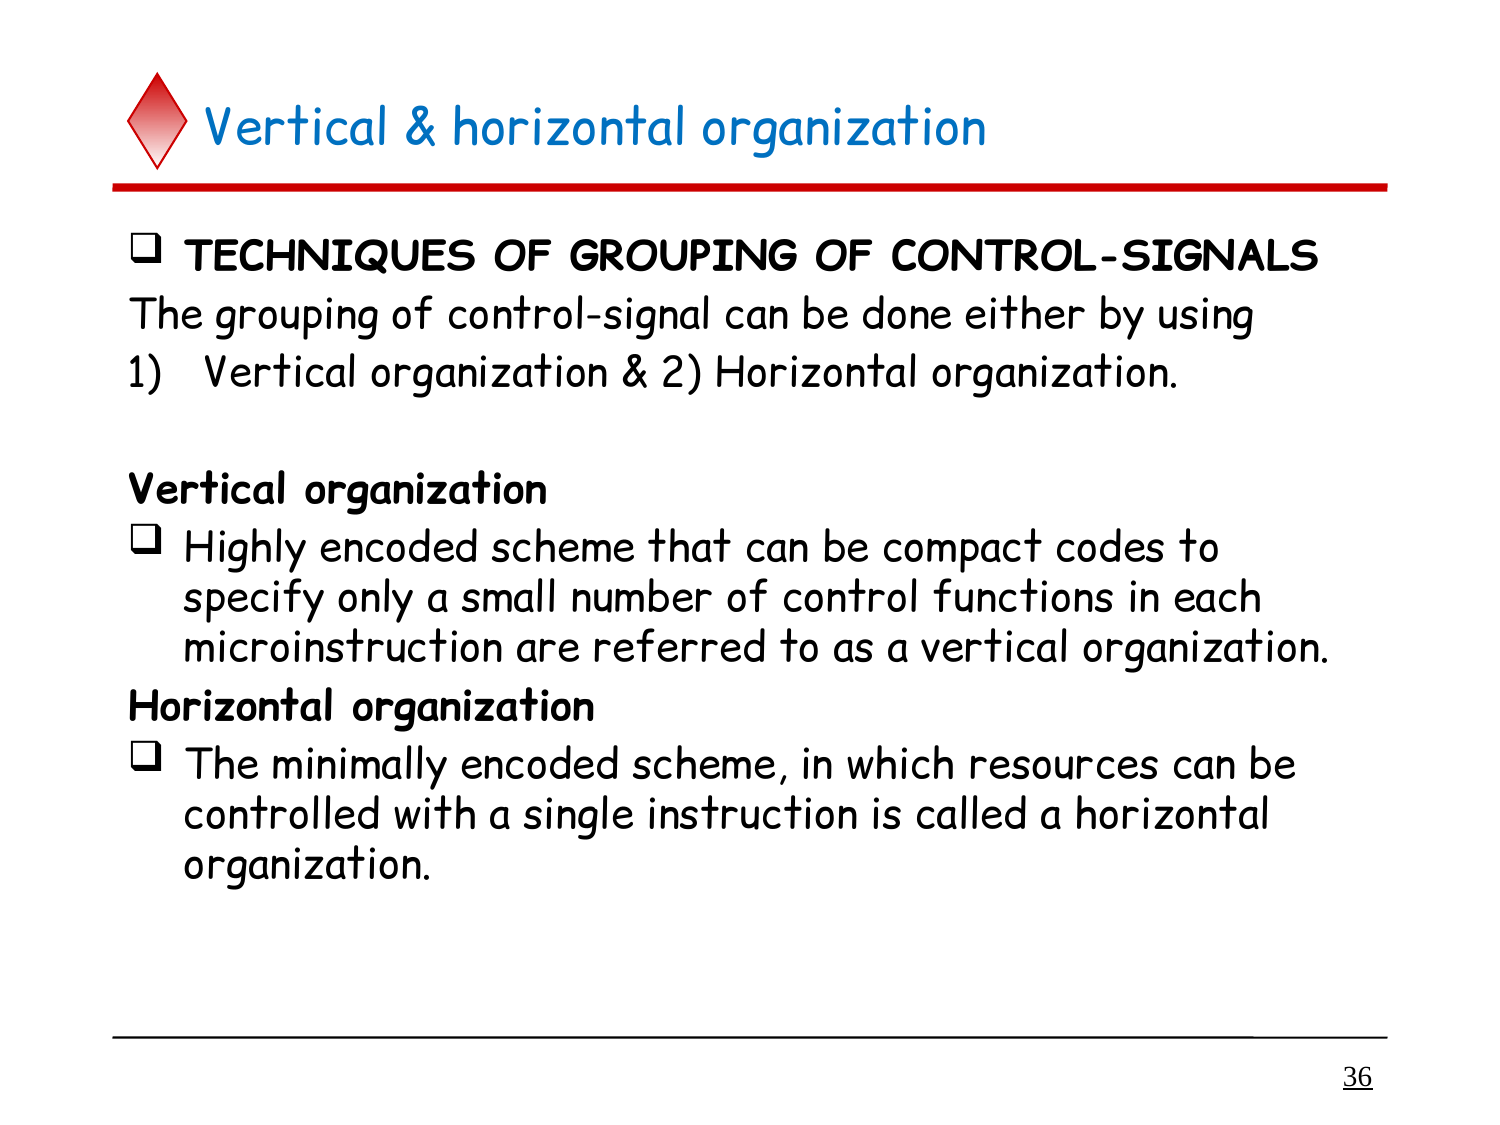

# Vertical & horizontal organization
TECHNIQUES OF GROUPING OF CONTROL-SIGNALS
The grouping of control-signal can be done either by using
Vertical organization & 2) Horizontal organization.

Vertical organization
Highly encoded scheme that can be compact codes to specify only a small number of control functions in each microinstruction are referred to as a vertical organization.
Horizontal organization
The minimally encoded scheme, in which resources can be controlled with a single instruction is called a horizontal organization.
36